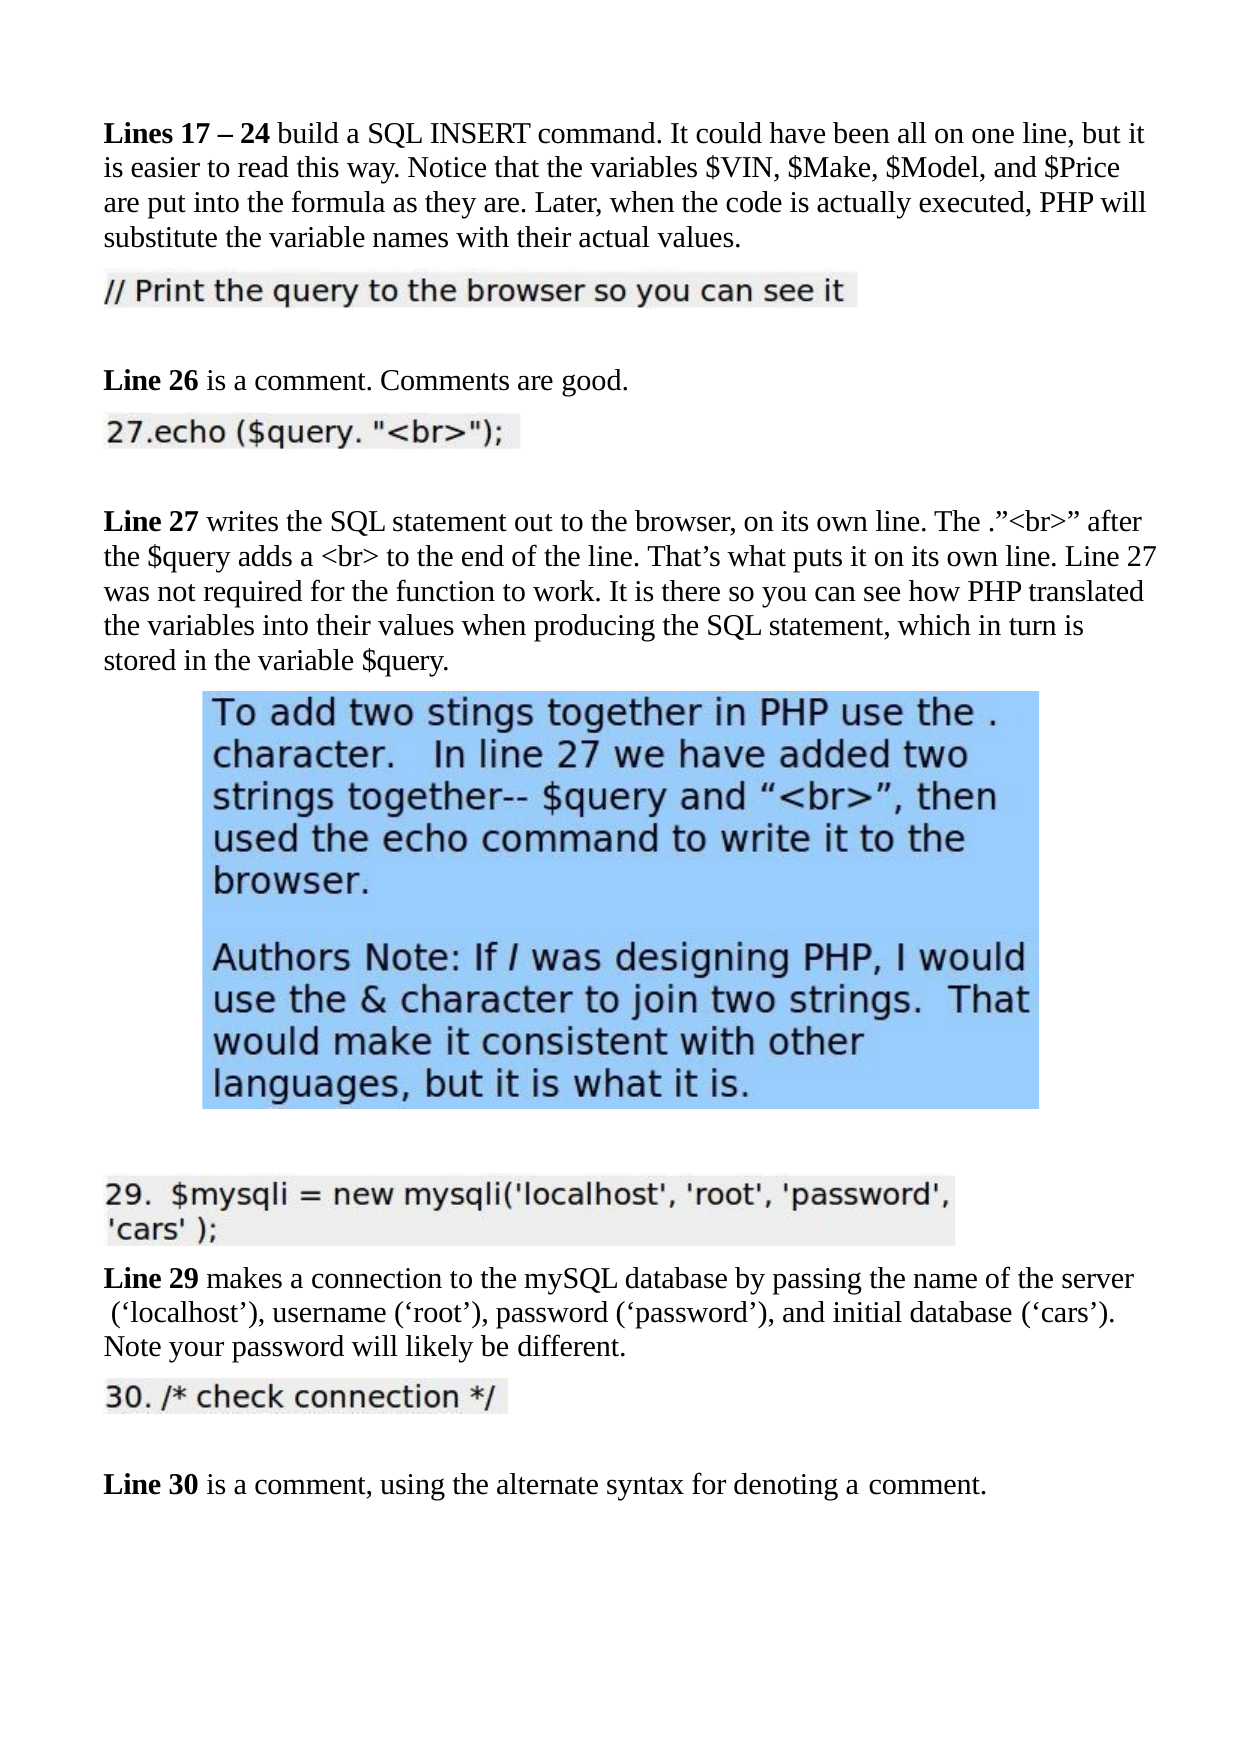

Lines 17 – 24 build a SQL INSERT command. It could have been all on one line, but it  is easier to read this way. Notice that the variables $VIN, $Make, $Model, and $Price  are put into the formula as they are. Later, when the code is actually executed, PHP will  substitute the variable names with their actual values.

Line 26 is a comment. Comments are good.

Line 27 writes the SQL statement out to the browser, on its own line. The .”<br>” after  the $query adds a <br> to the end of the line. That’s what puts it on its own line. Line 27  was not required for the function to work. It is there so you can see how PHP translated  the variables into their values when producing the SQL statement, which in turn is  stored in the variable $query.

Line 29 makes a connection to the mySQL database by passing the name of the server  (‘localhost’), username (‘root’), password (‘password’), and initial database (‘cars’).
Note your password will likely be different.

Line 30 is a comment, using the alternate syntax for denoting a comment.